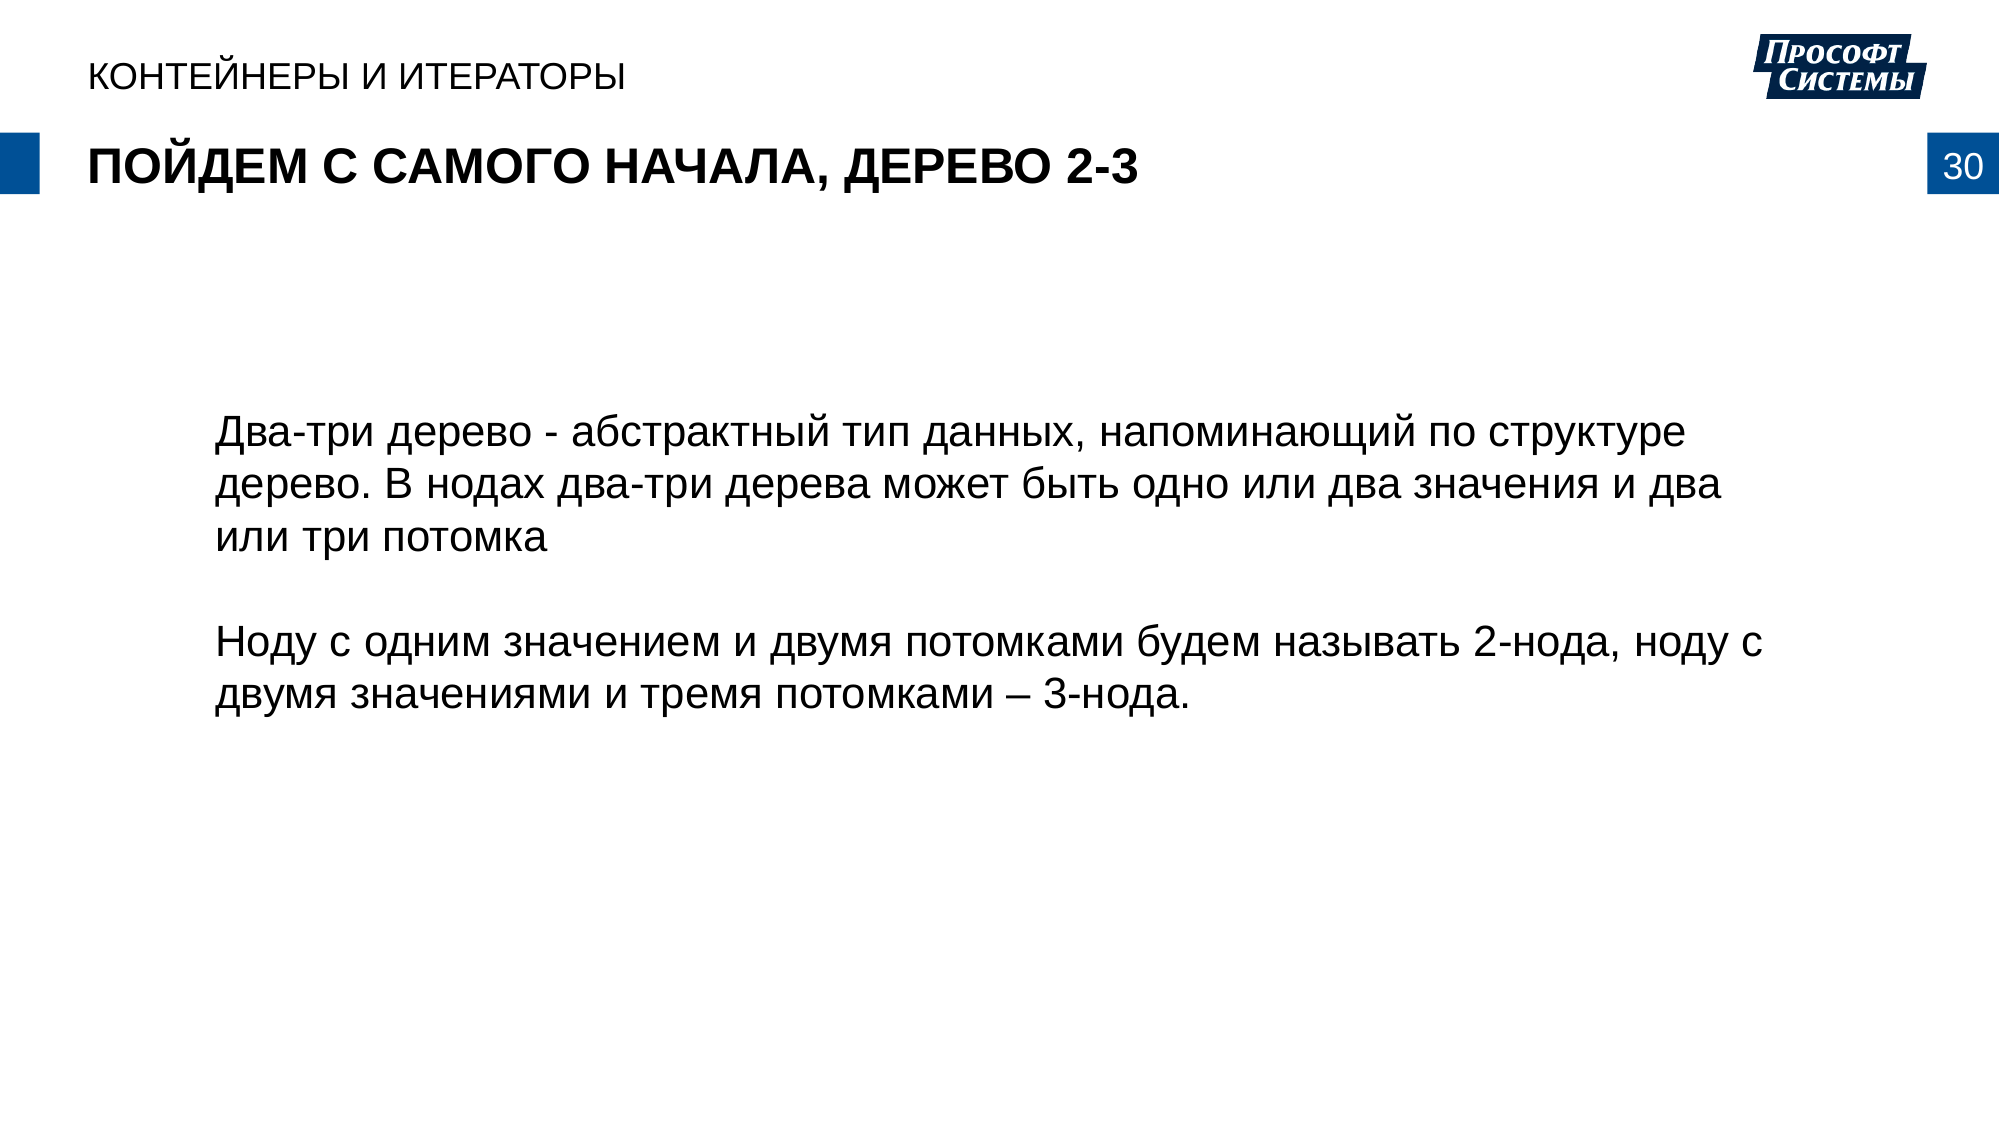

КОНТЕЙНЕРЫ И ИТЕРАТОРЫ
# Пойдем с самого начала, дерево 2-3
Два-три дерево - абстрактный тип данных, напоминающий по структуре дерево. В нодах два-три дерева может быть одно или два значения и два или три потомка

Ноду с одним значением и двумя потомками будем называть 2-нода, ноду с двумя значениями и тремя потомками – 3-нода.